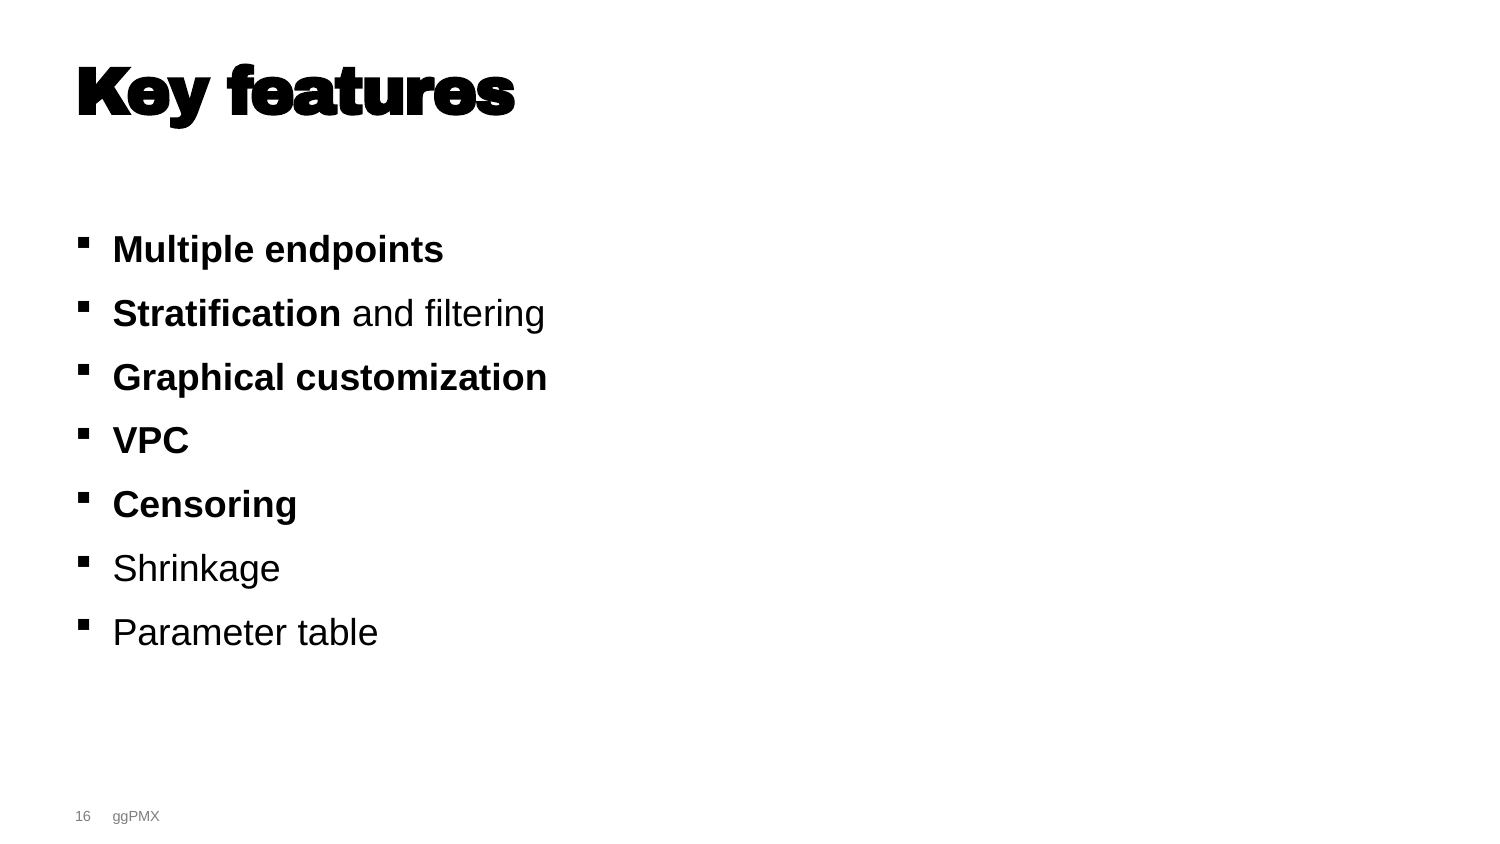

# Key features
Multiple endpoints
Stratification and filtering
Graphical customization
VPC
Censoring
Shrinkage
Parameter table

16
ggPMX